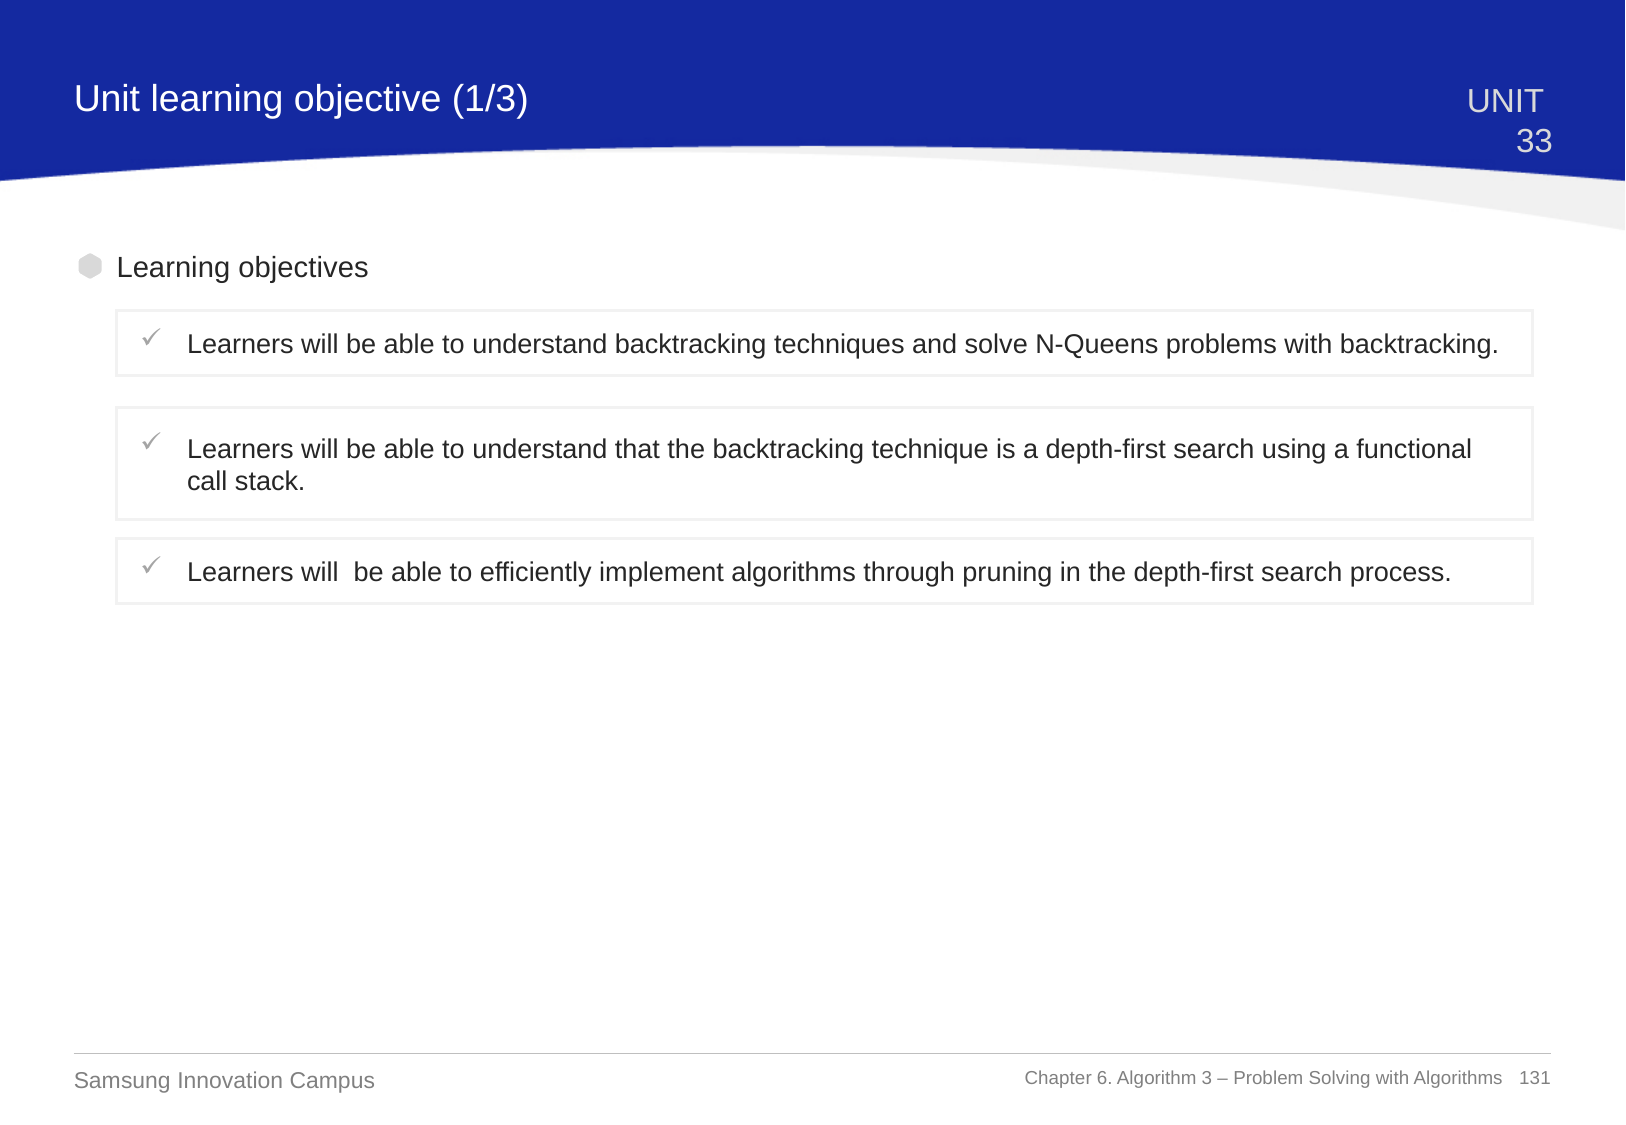

Unit learning objective (1/3)
UNIT  33

Learning objectives
Learners will be able to understand backtracking techniques and solve N-Queens problems with backtracking.
Learners will be able to understand that the backtracking technique is a depth-first search using a functional call stack.
Learners will  be able to efficiently implement algorithms through pruning in the depth-first search process.